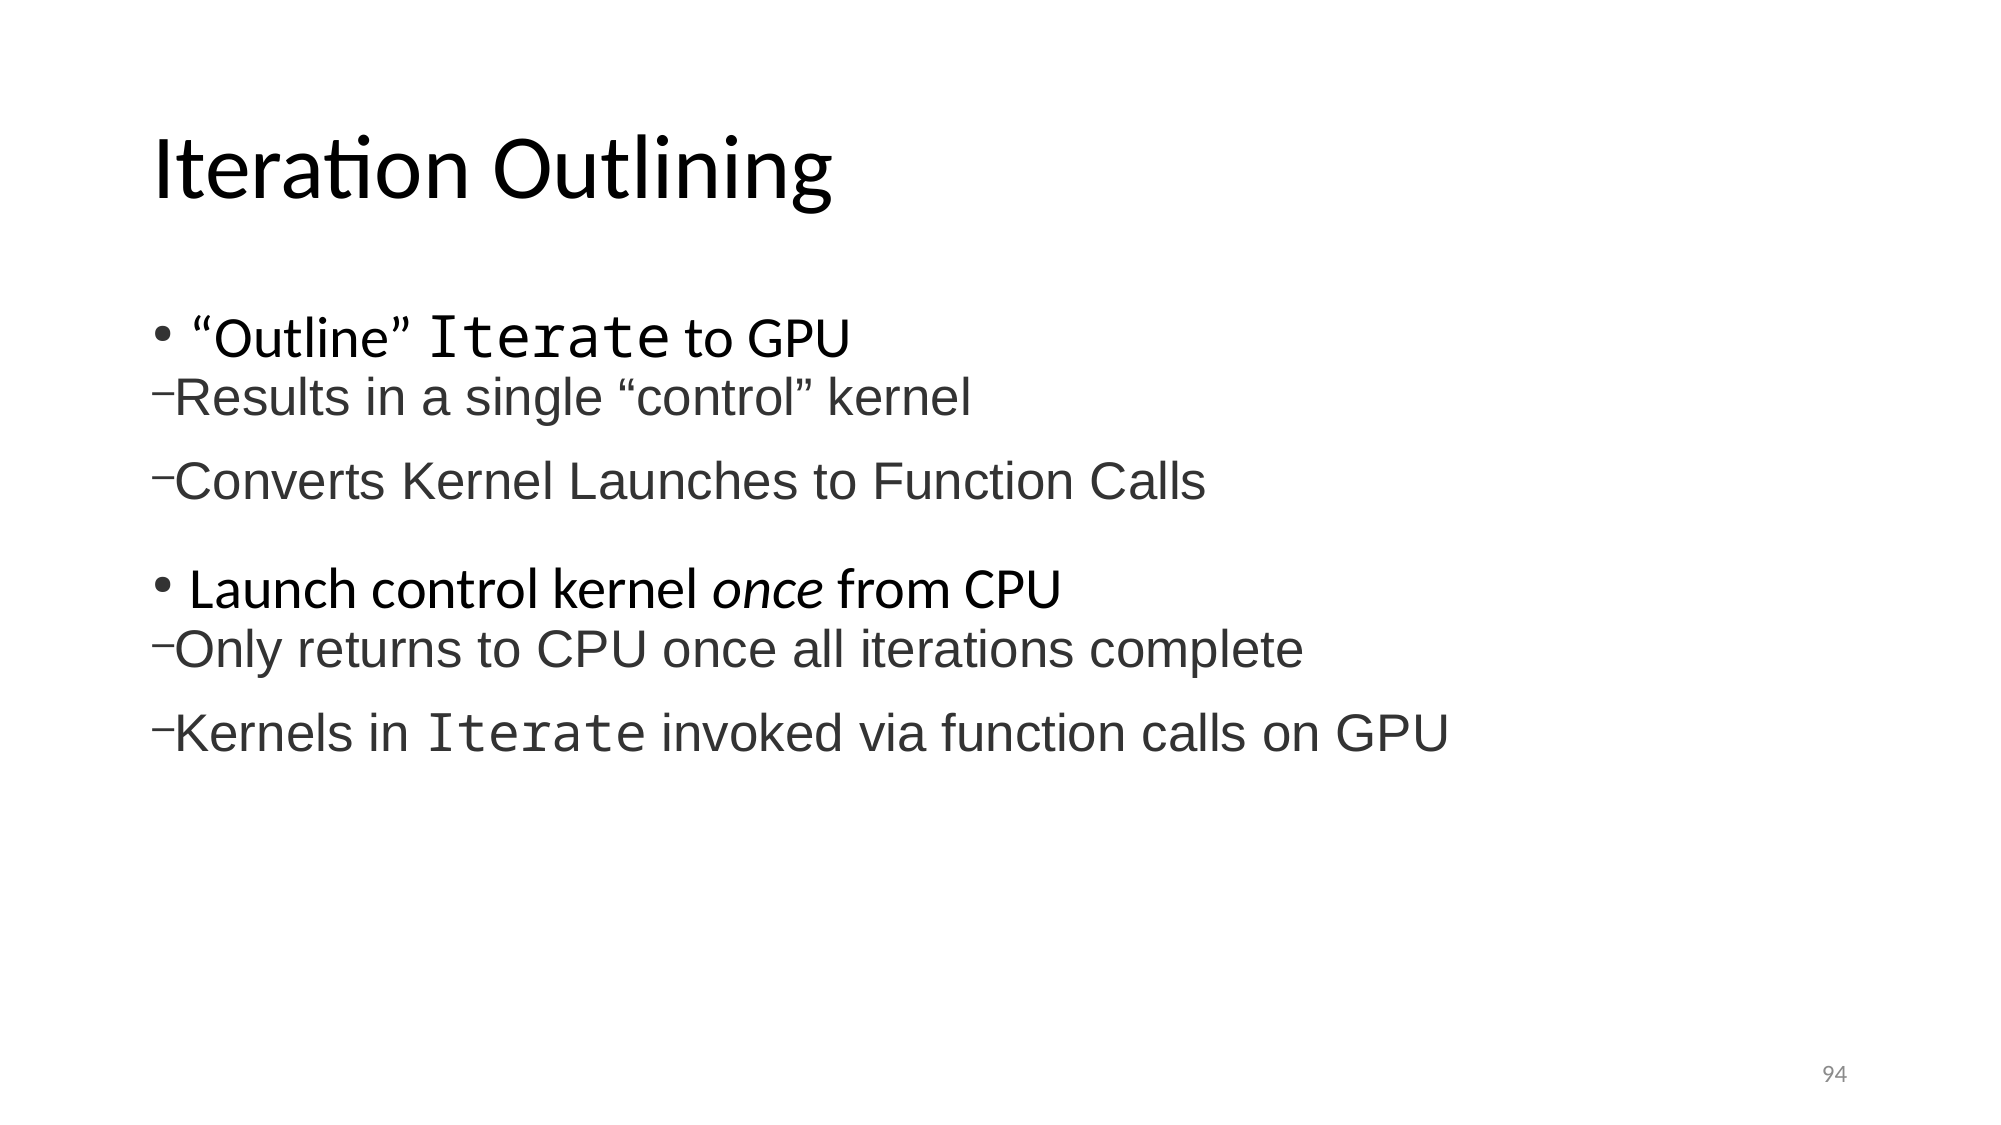

“Outline” Iterate to GPU
Results in a single “control” kernel
Converts Kernel Launches to Function Calls
Launch control kernel once from CPU
Only returns to CPU once all iterations complete
Kernels in Iterate invoked via function calls on GPU
Iteration Outlining
94